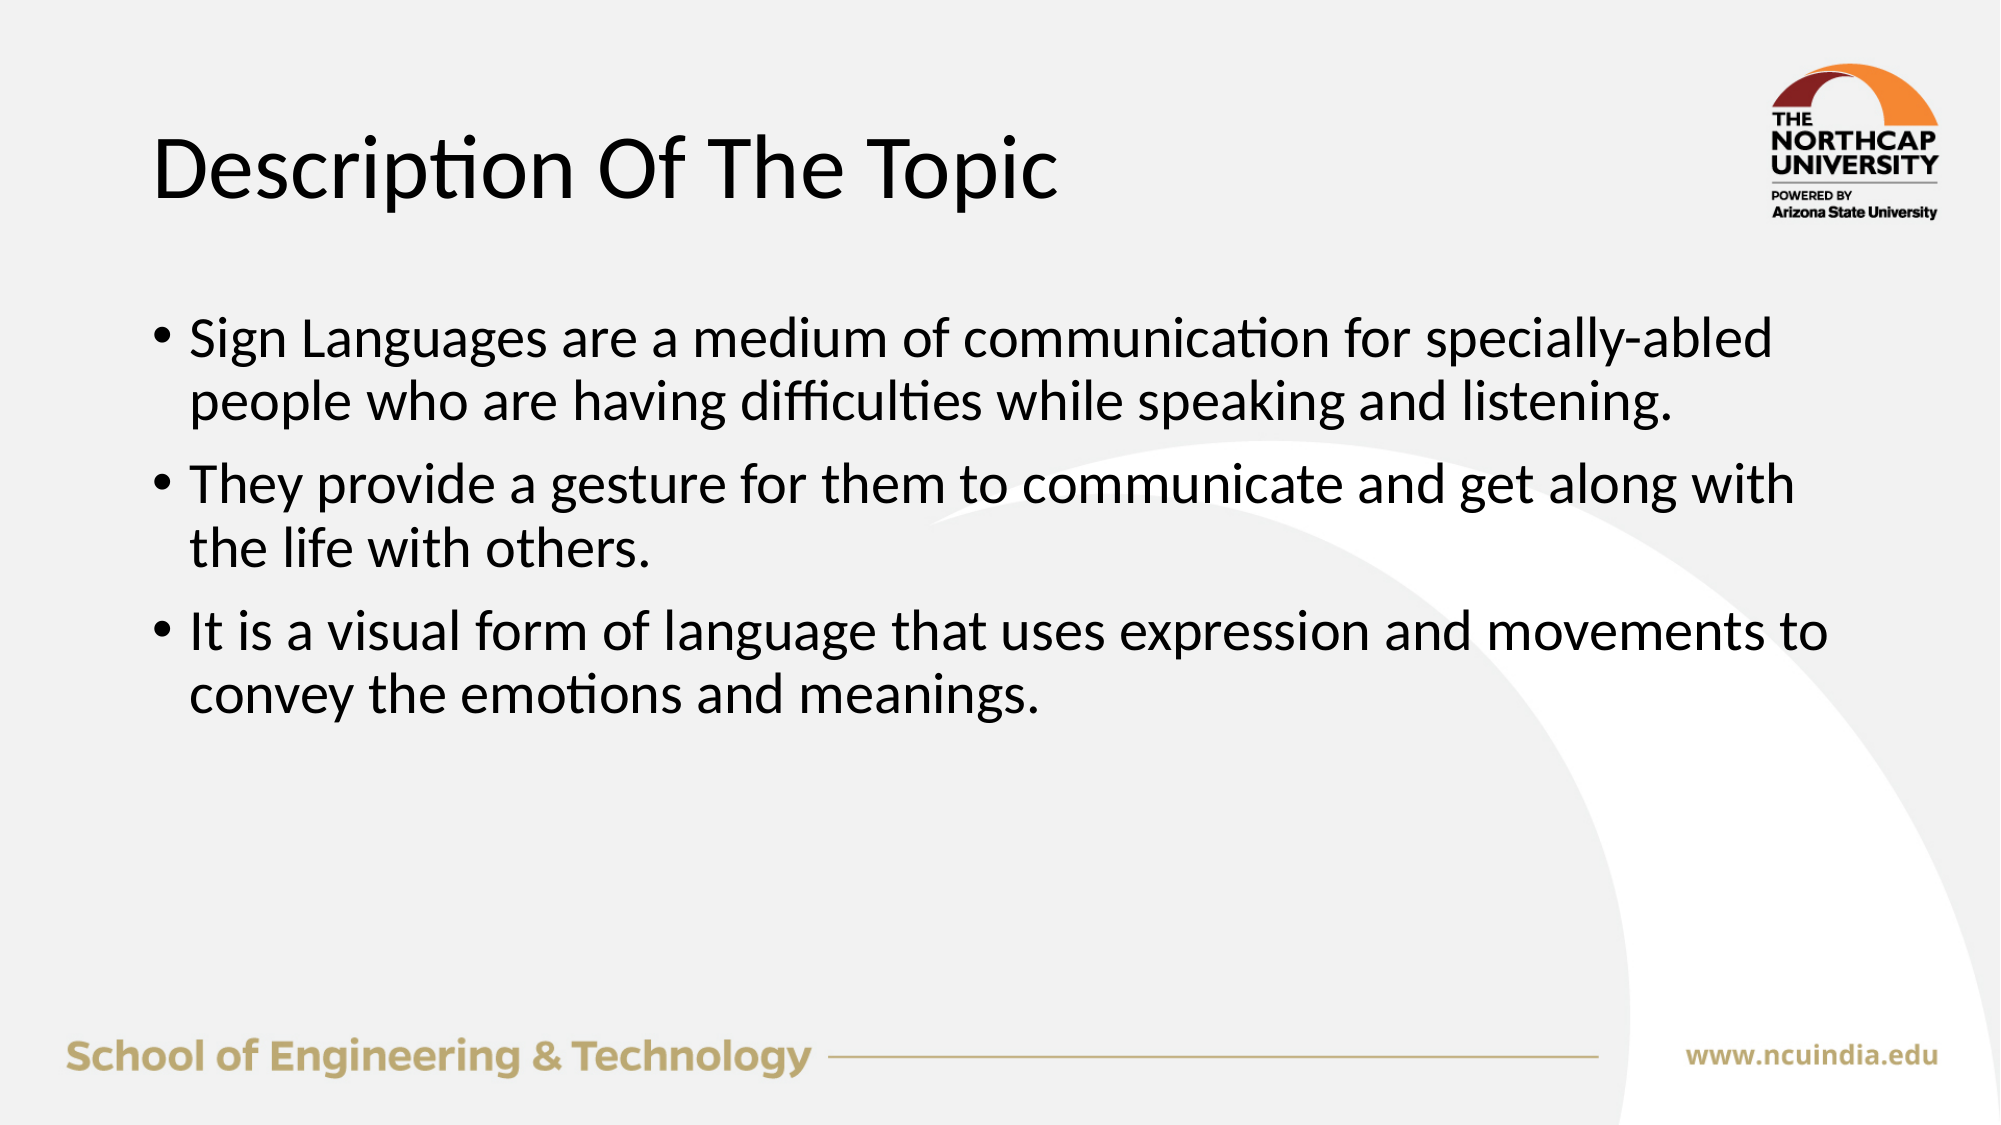

# Description Of The Topic
Sign Languages are a medium of communication for specially-abled people who are having difficulties while speaking and listening.
They provide a gesture for them to communicate and get along with the life with others.
It is a visual form of language that uses expression and movements to convey the emotions and meanings.